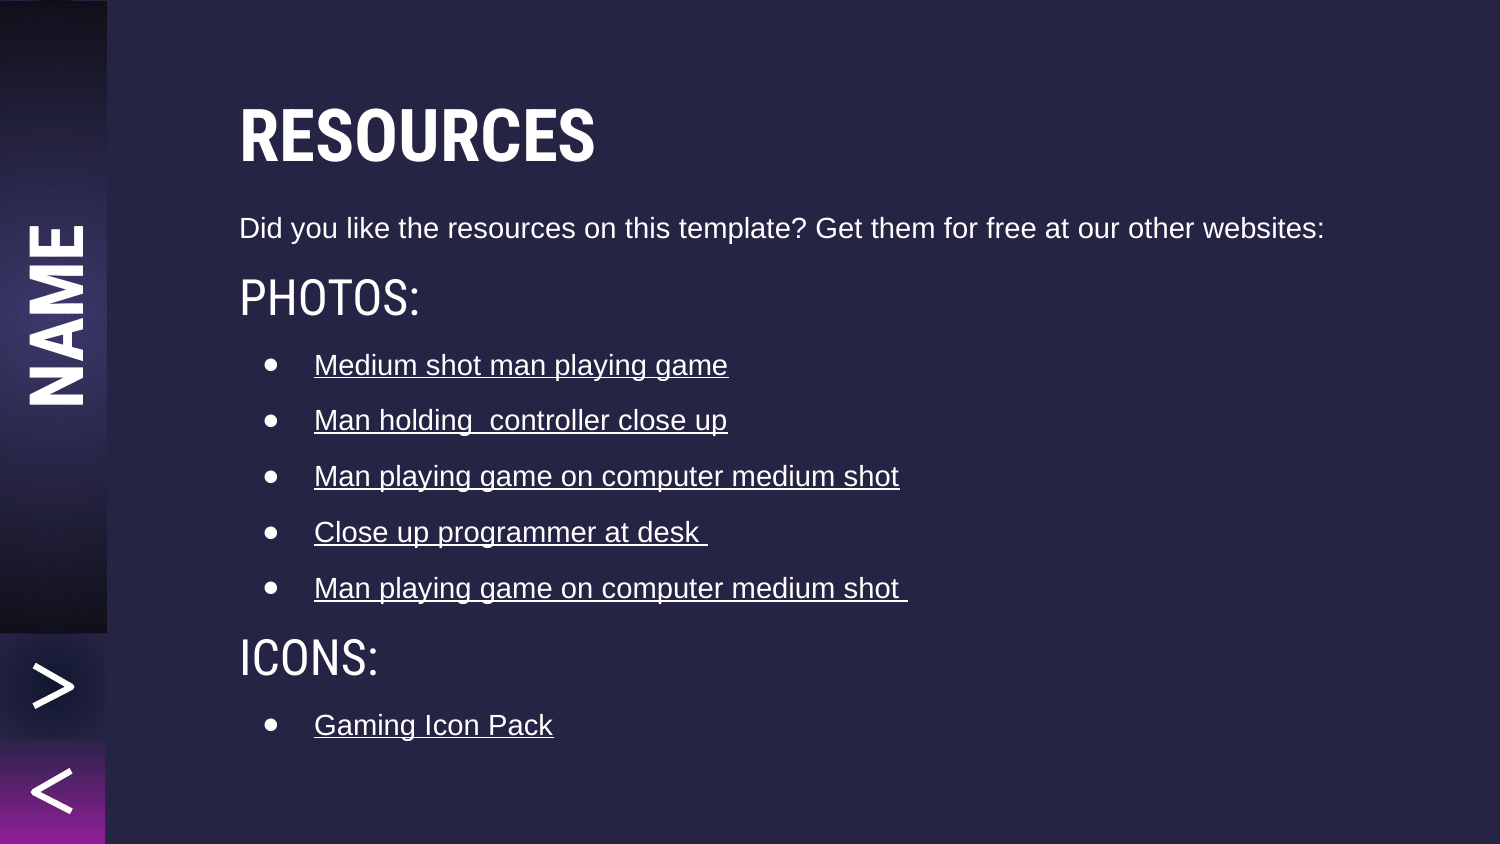

# RESOURCES
Did you like the resources on this template? Get them for free at our other websites:
PHOTOS:
Medium shot man playing game
Man holding  controller close up
Man playing game on computer medium shot
Close up programmer at desk
Man playing game on computer medium shot
ICONS:
Gaming Icon Pack
NAME